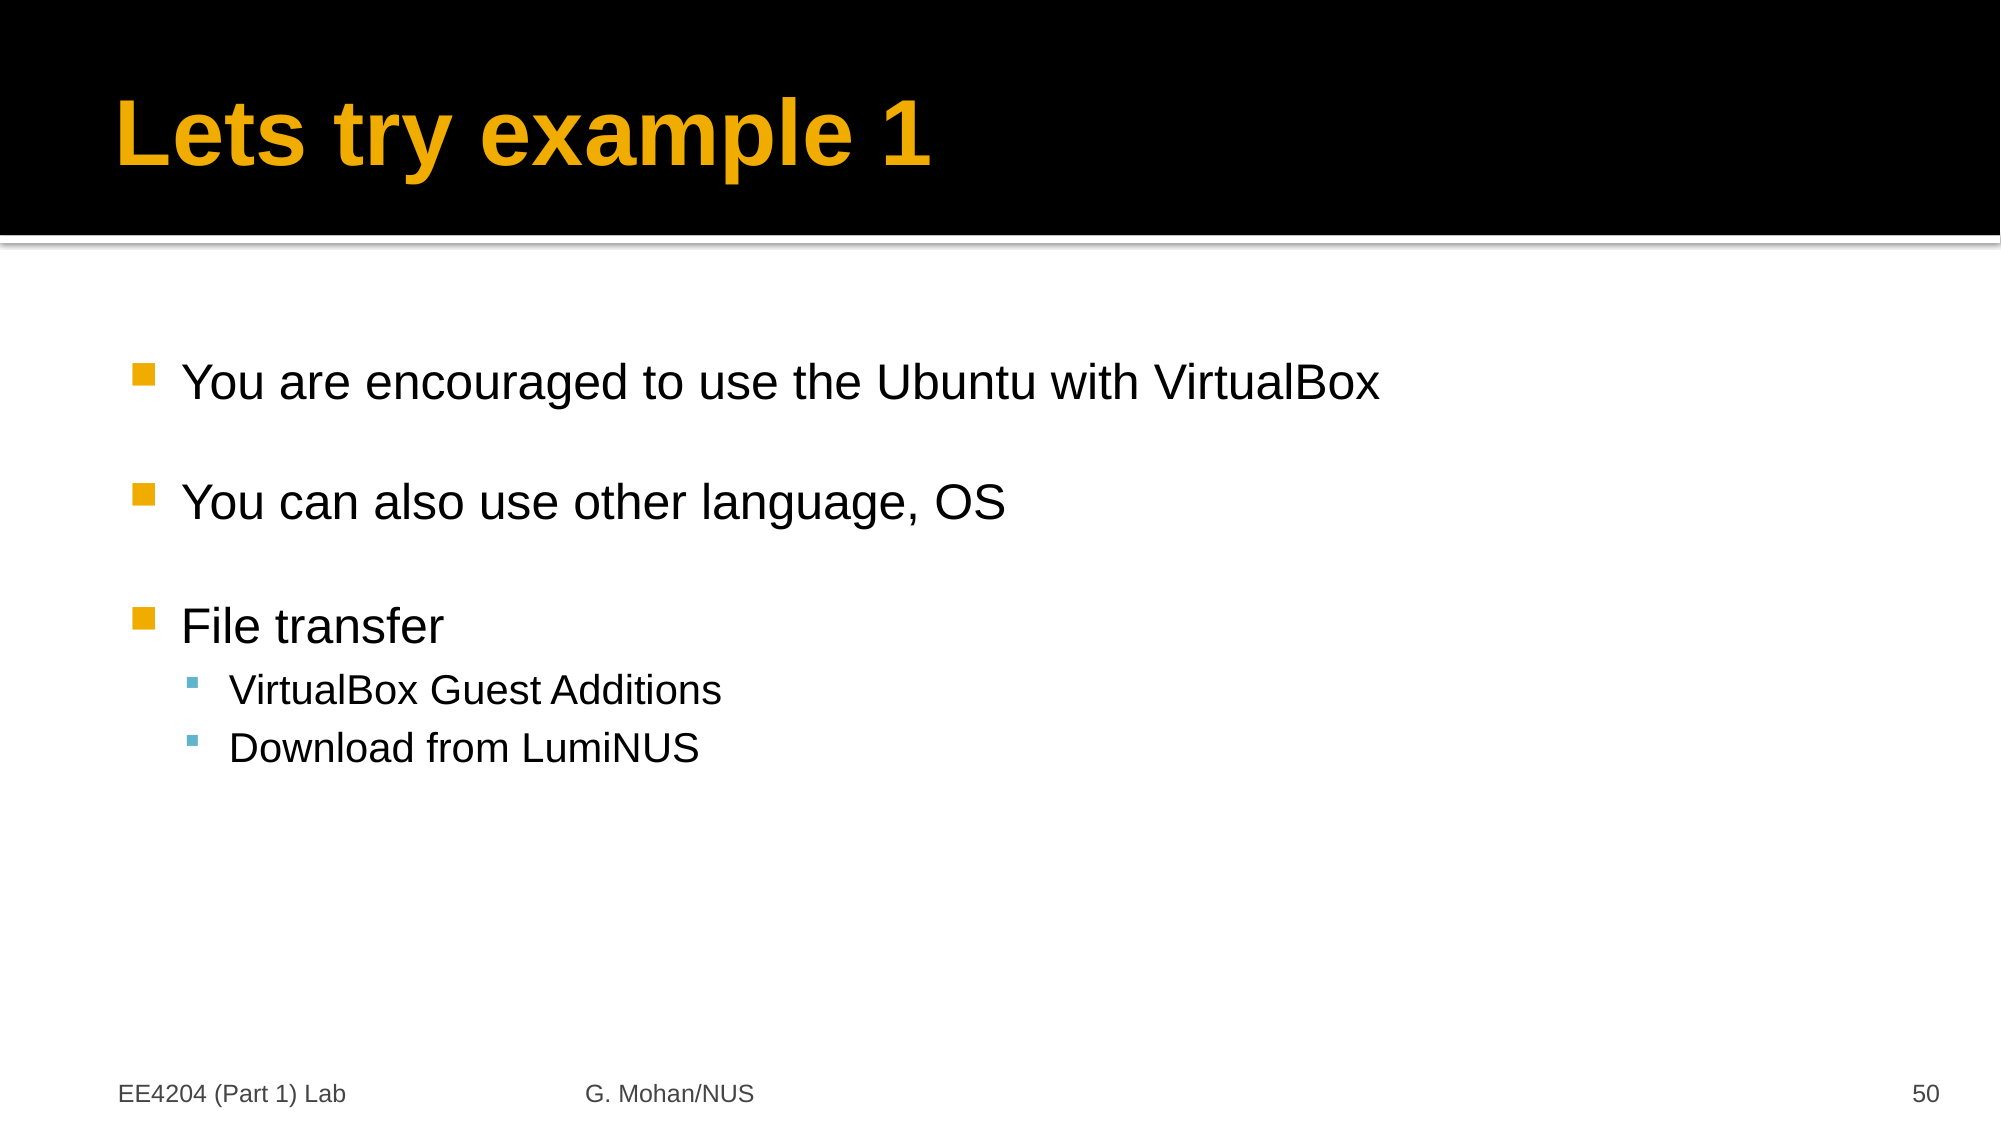

# Lets try example 1
You are encouraged to use the Ubuntu with VirtualBox

You can also use other language, OS
File transfer
VirtualBox Guest Additions
Download from LumiNUS
EE4204 (Part 1) Lab
G. Mohan/NUS
50